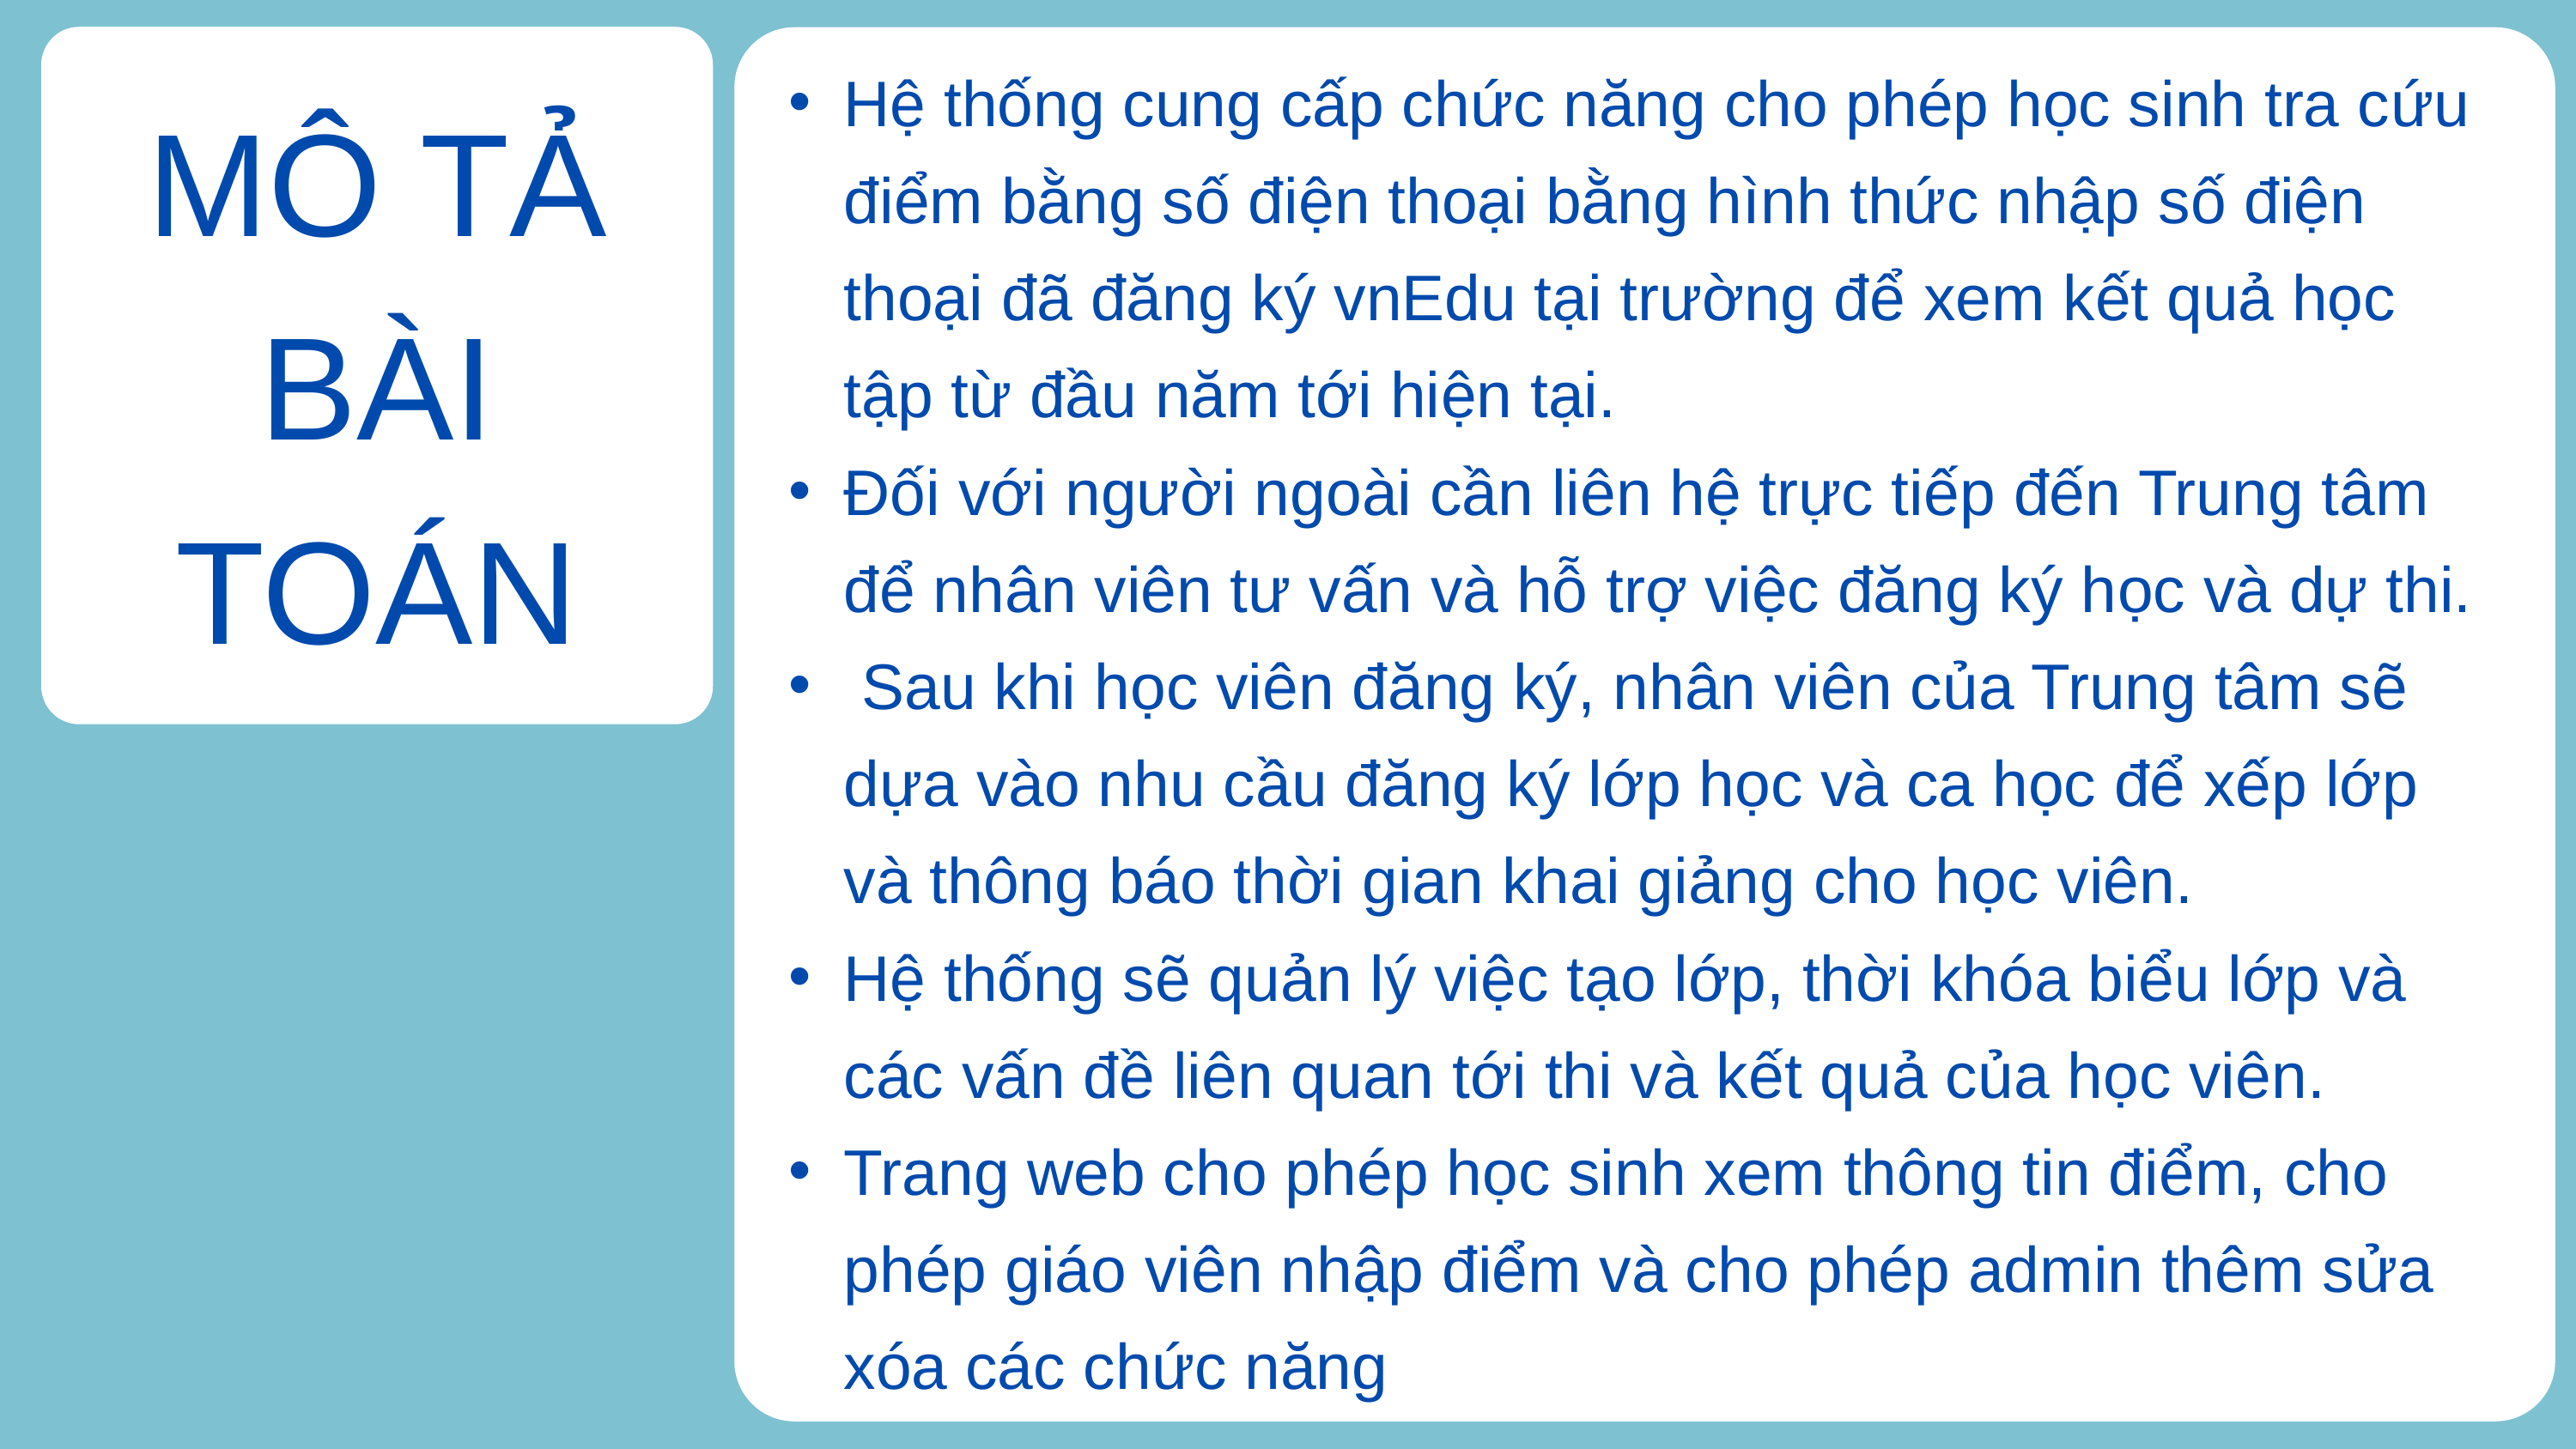

Hệ thống cung cấp chức năng cho phép học sinh tra cứu điểm bằng số điện thoại bằng hình thức nhập số điện thoại đã đăng ký vnEdu tại trường để xem kết quả học tập từ đầu năm tới hiện tại.
Đối với người ngoài cần liên hệ trực tiếp đến Trung tâm để nhân viên tư vấn và hỗ trợ việc đăng ký học và dự thi.
 Sau khi học viên đăng ký, nhân viên của Trung tâm sẽ dựa vào nhu cầu đăng ký lớp học và ca học để xếp lớp và thông báo thời gian khai giảng cho học viên.
Hệ thống sẽ quản lý việc tạo lớp, thời khóa biểu lớp và các vấn đề liên quan tới thi và kết quả của học viên.
Trang web cho phép học sinh xem thông tin điểm, cho phép giáo viên nhập điểm và cho phép admin thêm sửa xóa các chức năng
MÔ TẢ BÀI TOÁN